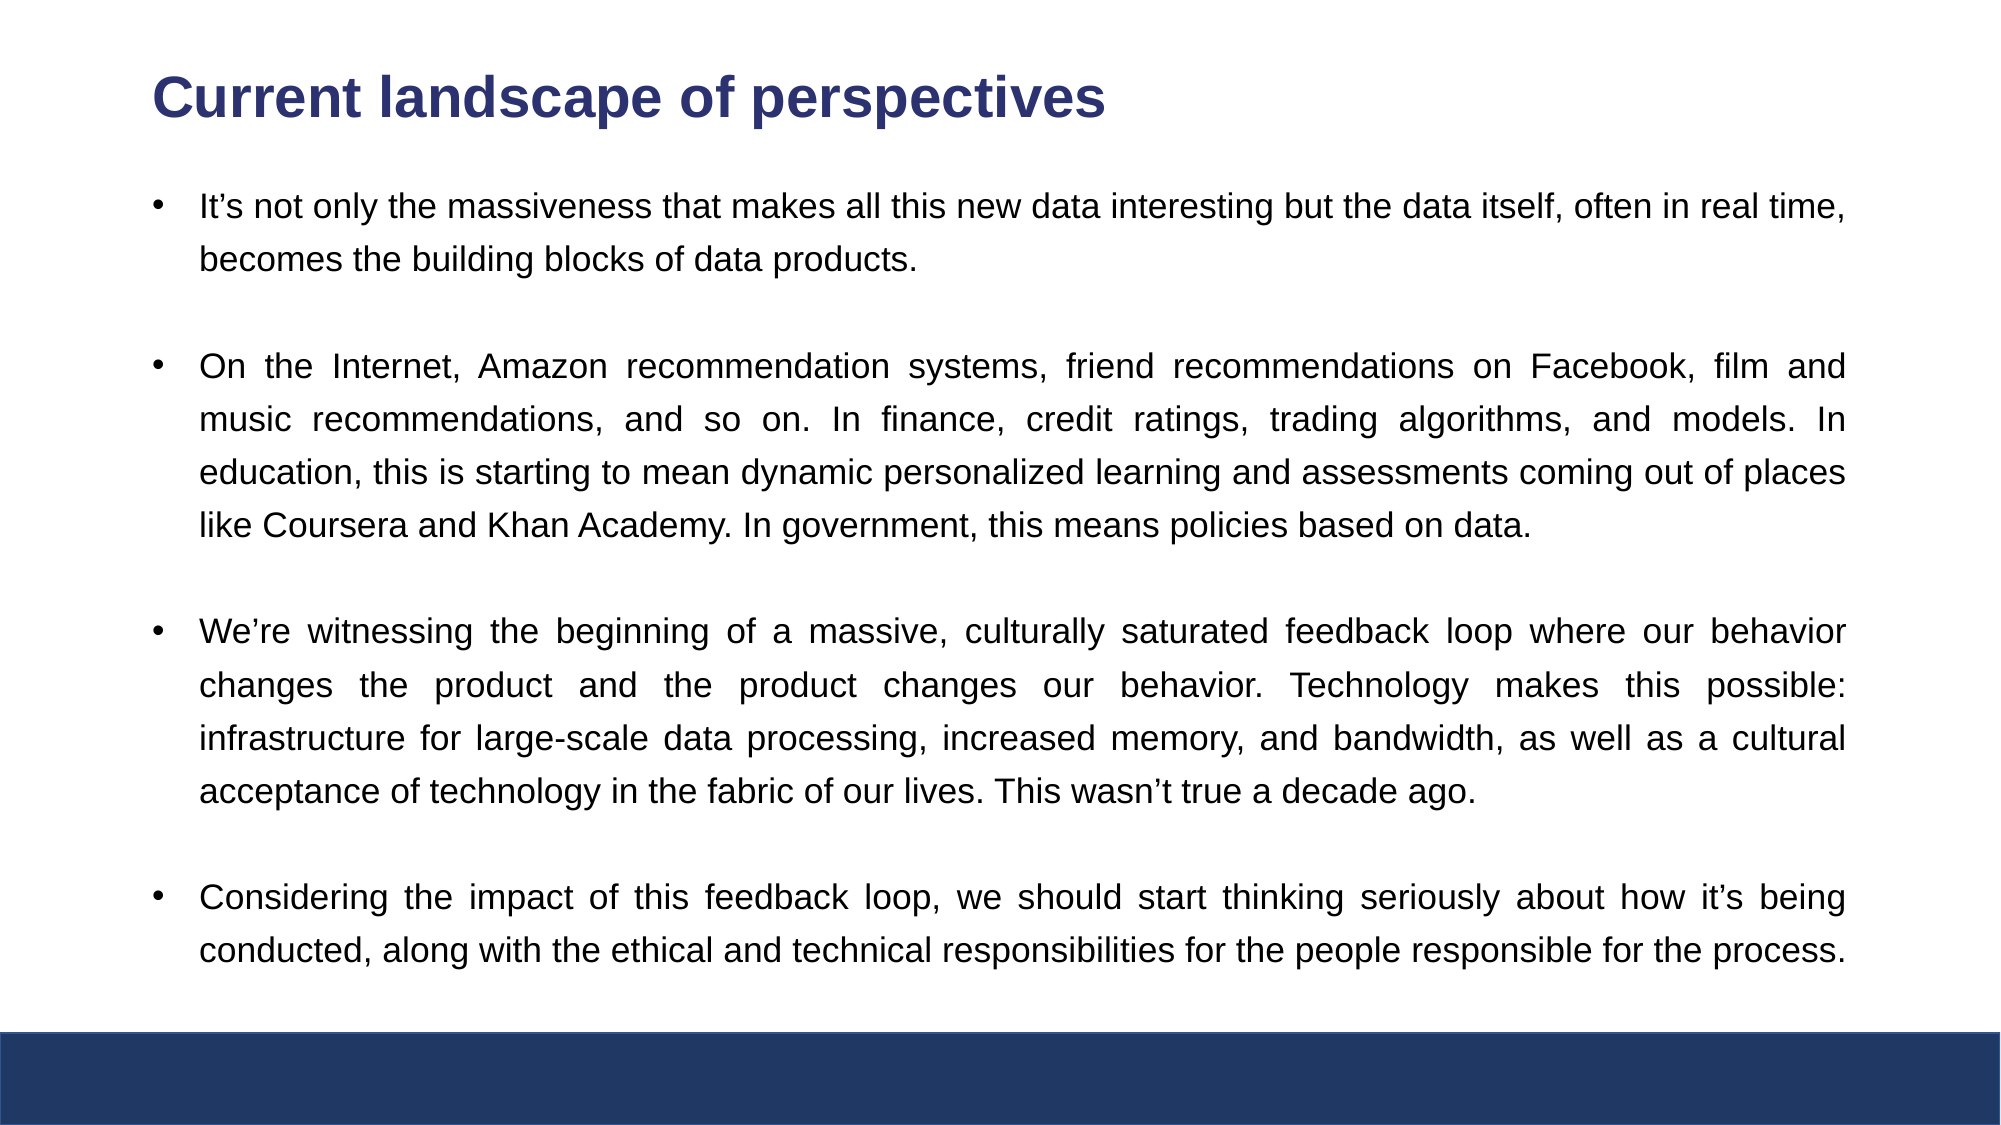

Current landscape of perspectives
It’s not only the massiveness that makes all this new data interesting but the data itself, often in real time, becomes the building blocks of data products.

On the Internet, Amazon recommendation systems, friend recommendations on Facebook, film and music recommendations, and so on. In finance, credit ratings, trading algorithms, and models. In education, this is starting to mean dynamic personalized learning and assessments coming out of places like Coursera and Khan Academy. In government, this means policies based on data.

We’re witnessing the beginning of a massive, culturally saturated feedback loop where our behavior changes the product and the product changes our behavior. Technology makes this possible: infrastructure for large-scale data processing, increased memory, and bandwidth, as well as a cultural acceptance of technology in the fabric of our lives. This wasn’t true a decade ago.

Considering the impact of this feedback loop, we should start thinking seriously about how it’s being conducted, along with the ethical and technical responsibilities for the people responsible for the process.
15